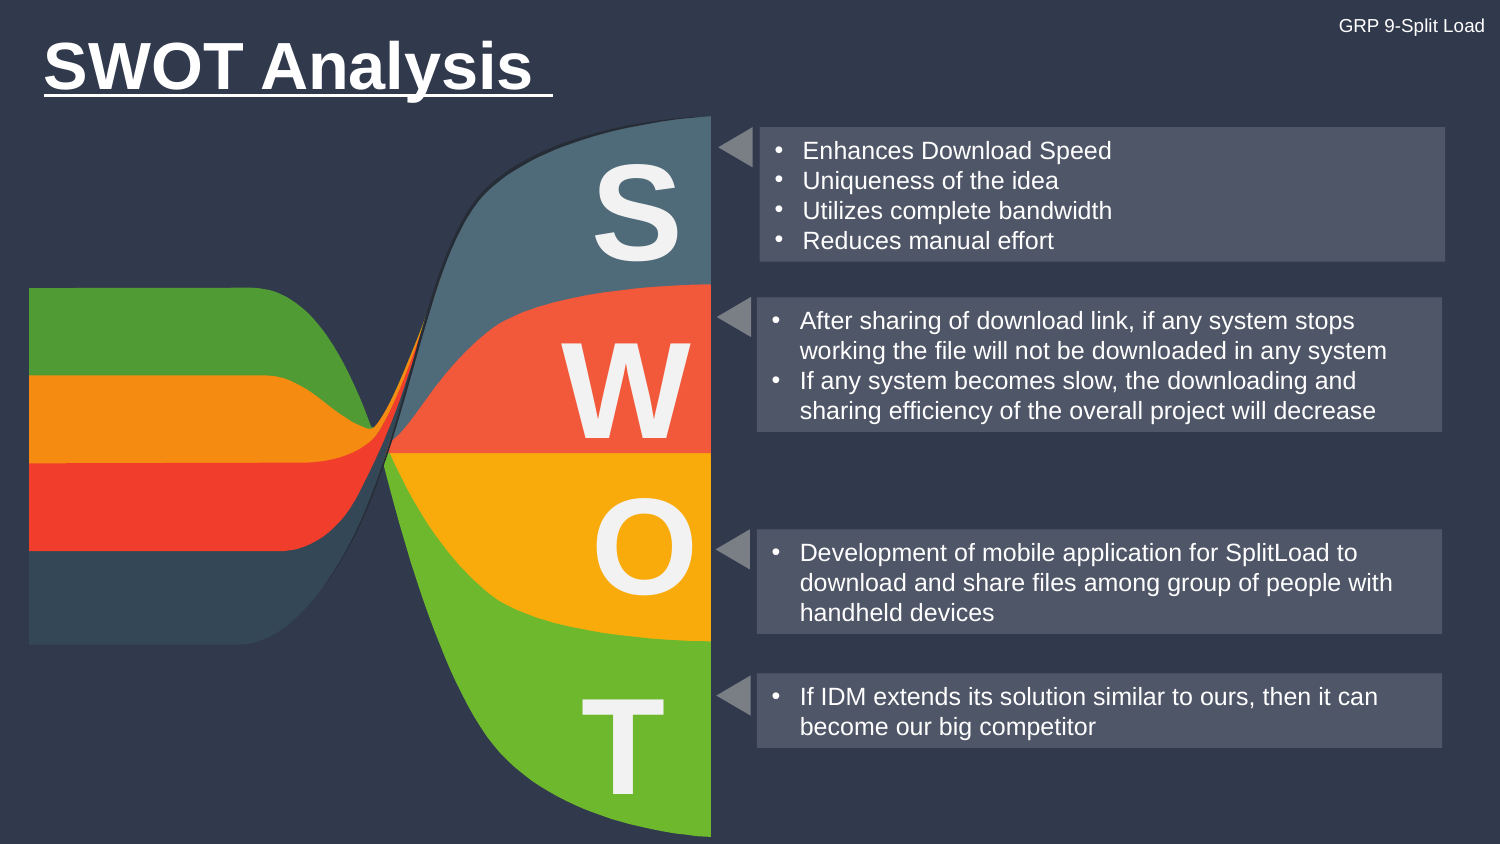

SWOT Analysis
S

Enhances Download Speed
Uniqueness of the idea
Utilizes complete bandwidth
Reduces manual effort

W
After sharing of download link, if any system stops working the file will not be downloaded in any system
If any system becomes slow, the downloading and sharing efficiency of the overall project will decrease

O
Development of mobile application for SplitLoad to download and share files among group of people with handheld devices

T
If IDM extends its solution similar to ours, then it can become our big competitor